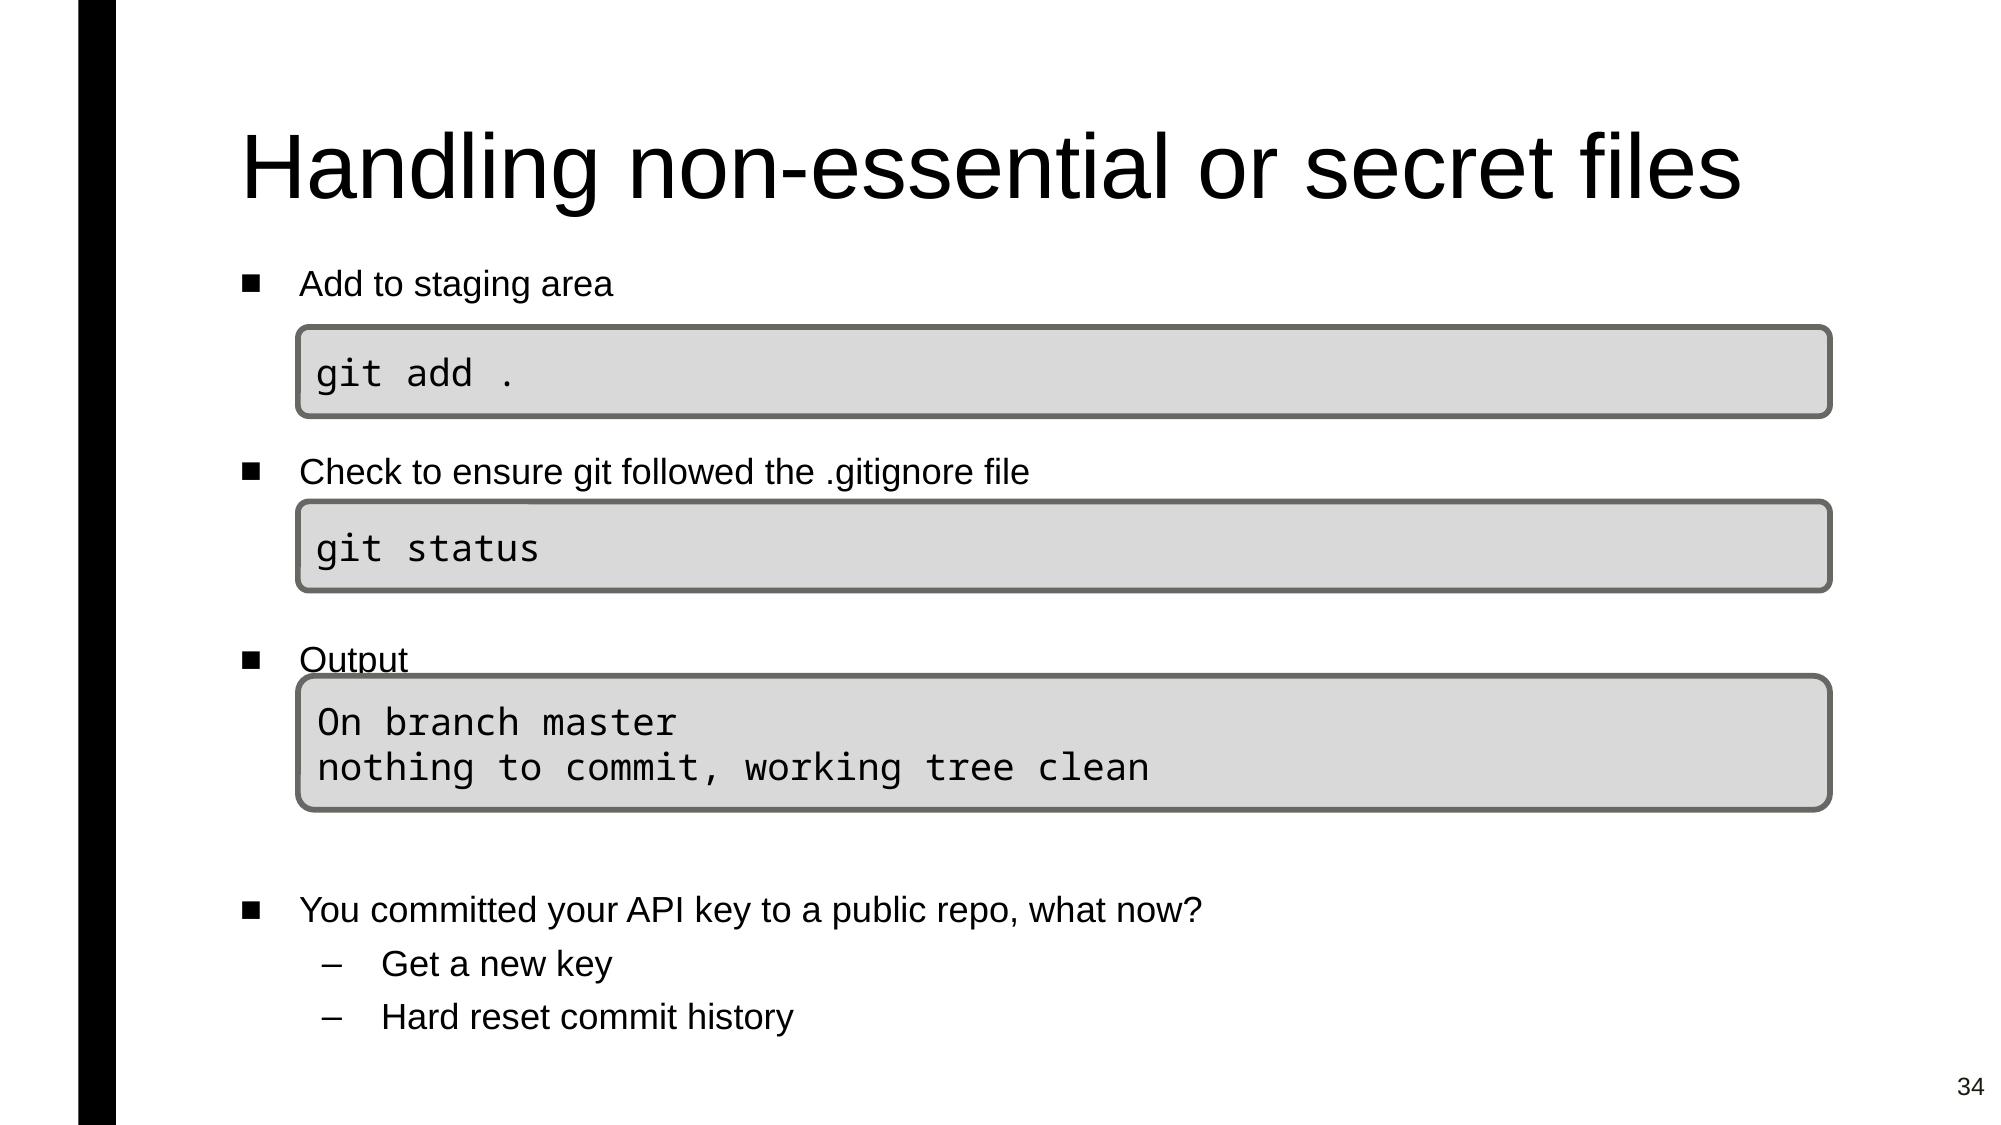

# Handling non-essential or secret files
Add to staging area

Check to ensure git followed the .gitignore file

Output

You committed your API key to a public repo, what now?
Get a new key
Hard reset commit history

git add .
git status
On branch master
nothing to commit, working tree clean
34